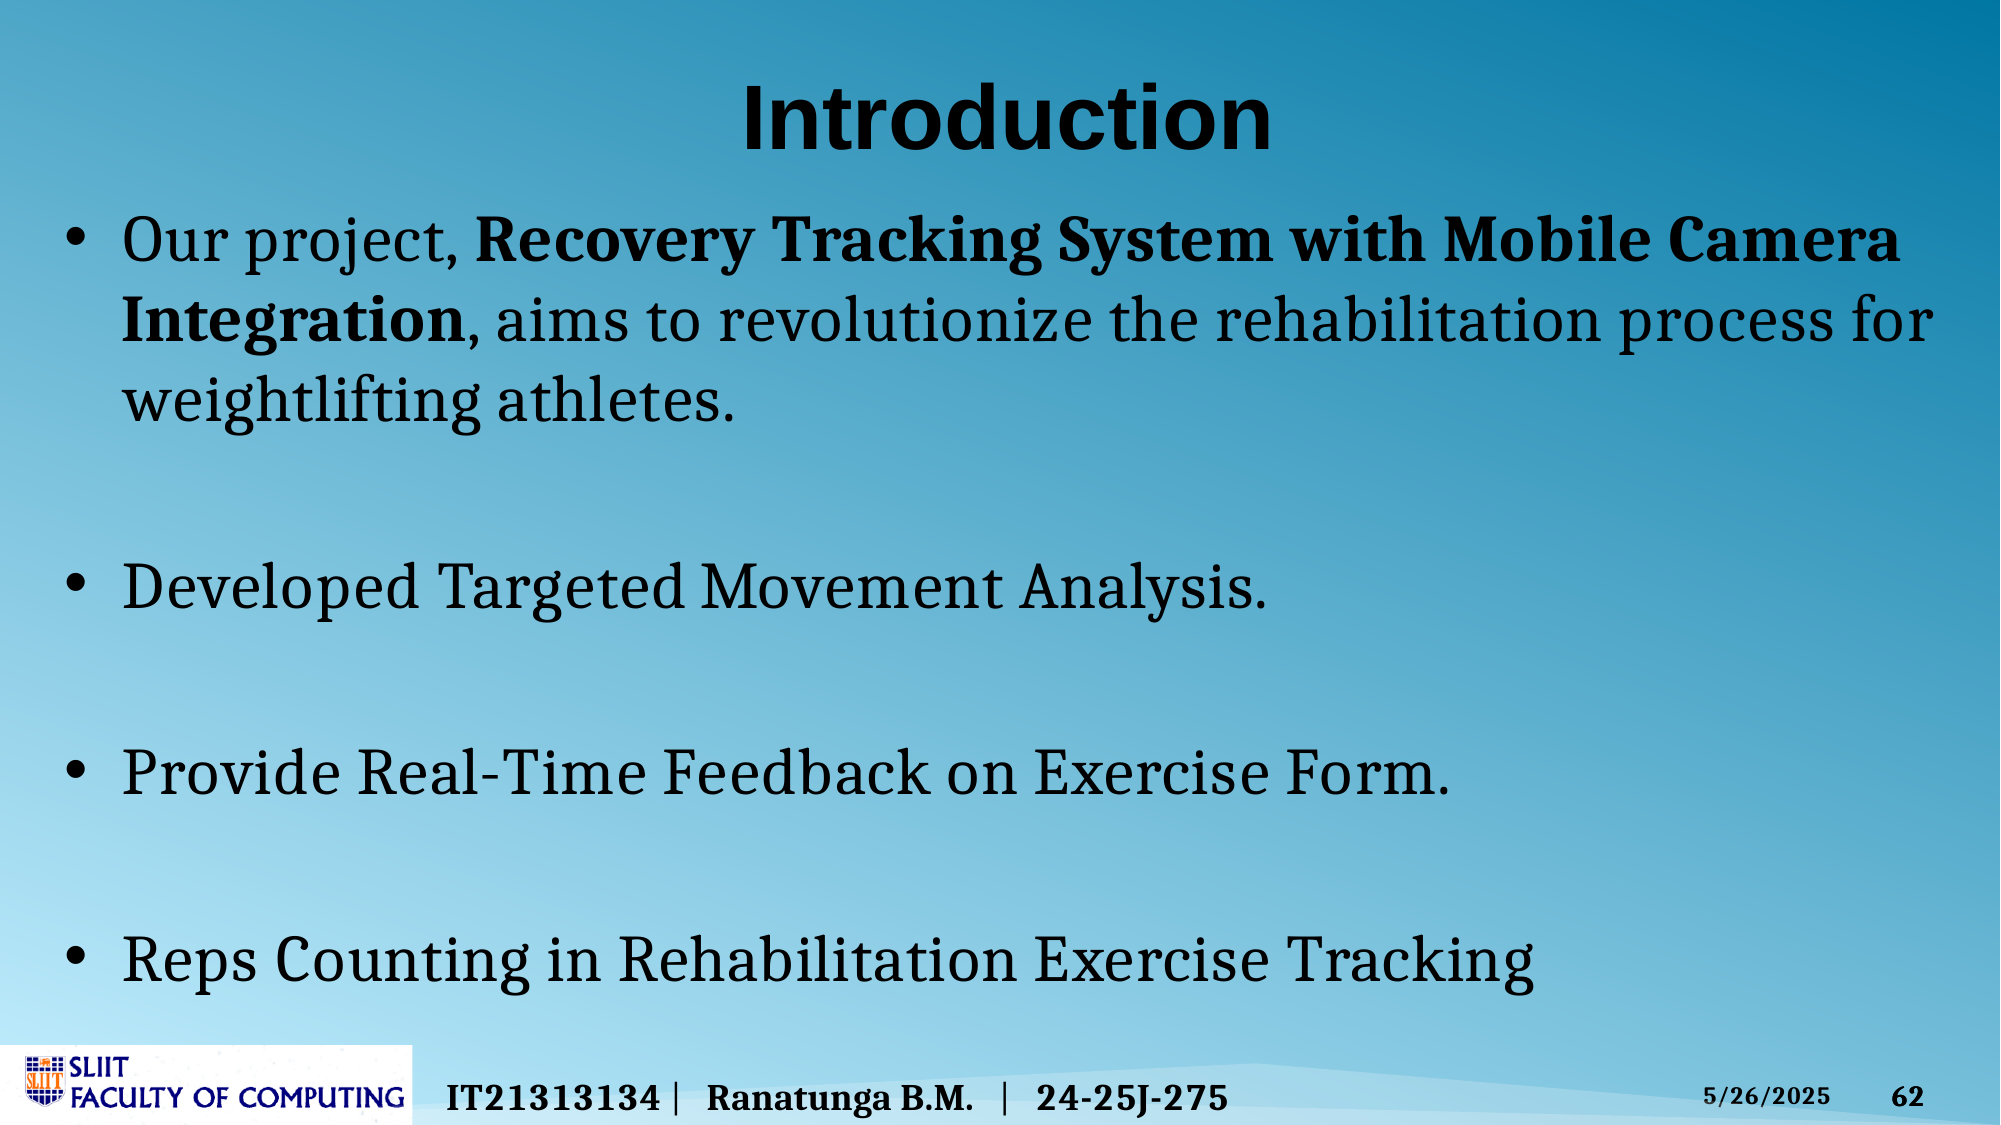

Introduction
Our project, Recovery Tracking System with Mobile Camera Integration, aims to revolutionize the rehabilitation process for weightlifting athletes.

Developed Targeted Movement Analysis.

Provide Real-Time Feedback on Exercise Form.

Reps Counting in Rehabilitation Exercise Tracking
IT21313134 |   Ranatunga B.M.   |   24-25J-275